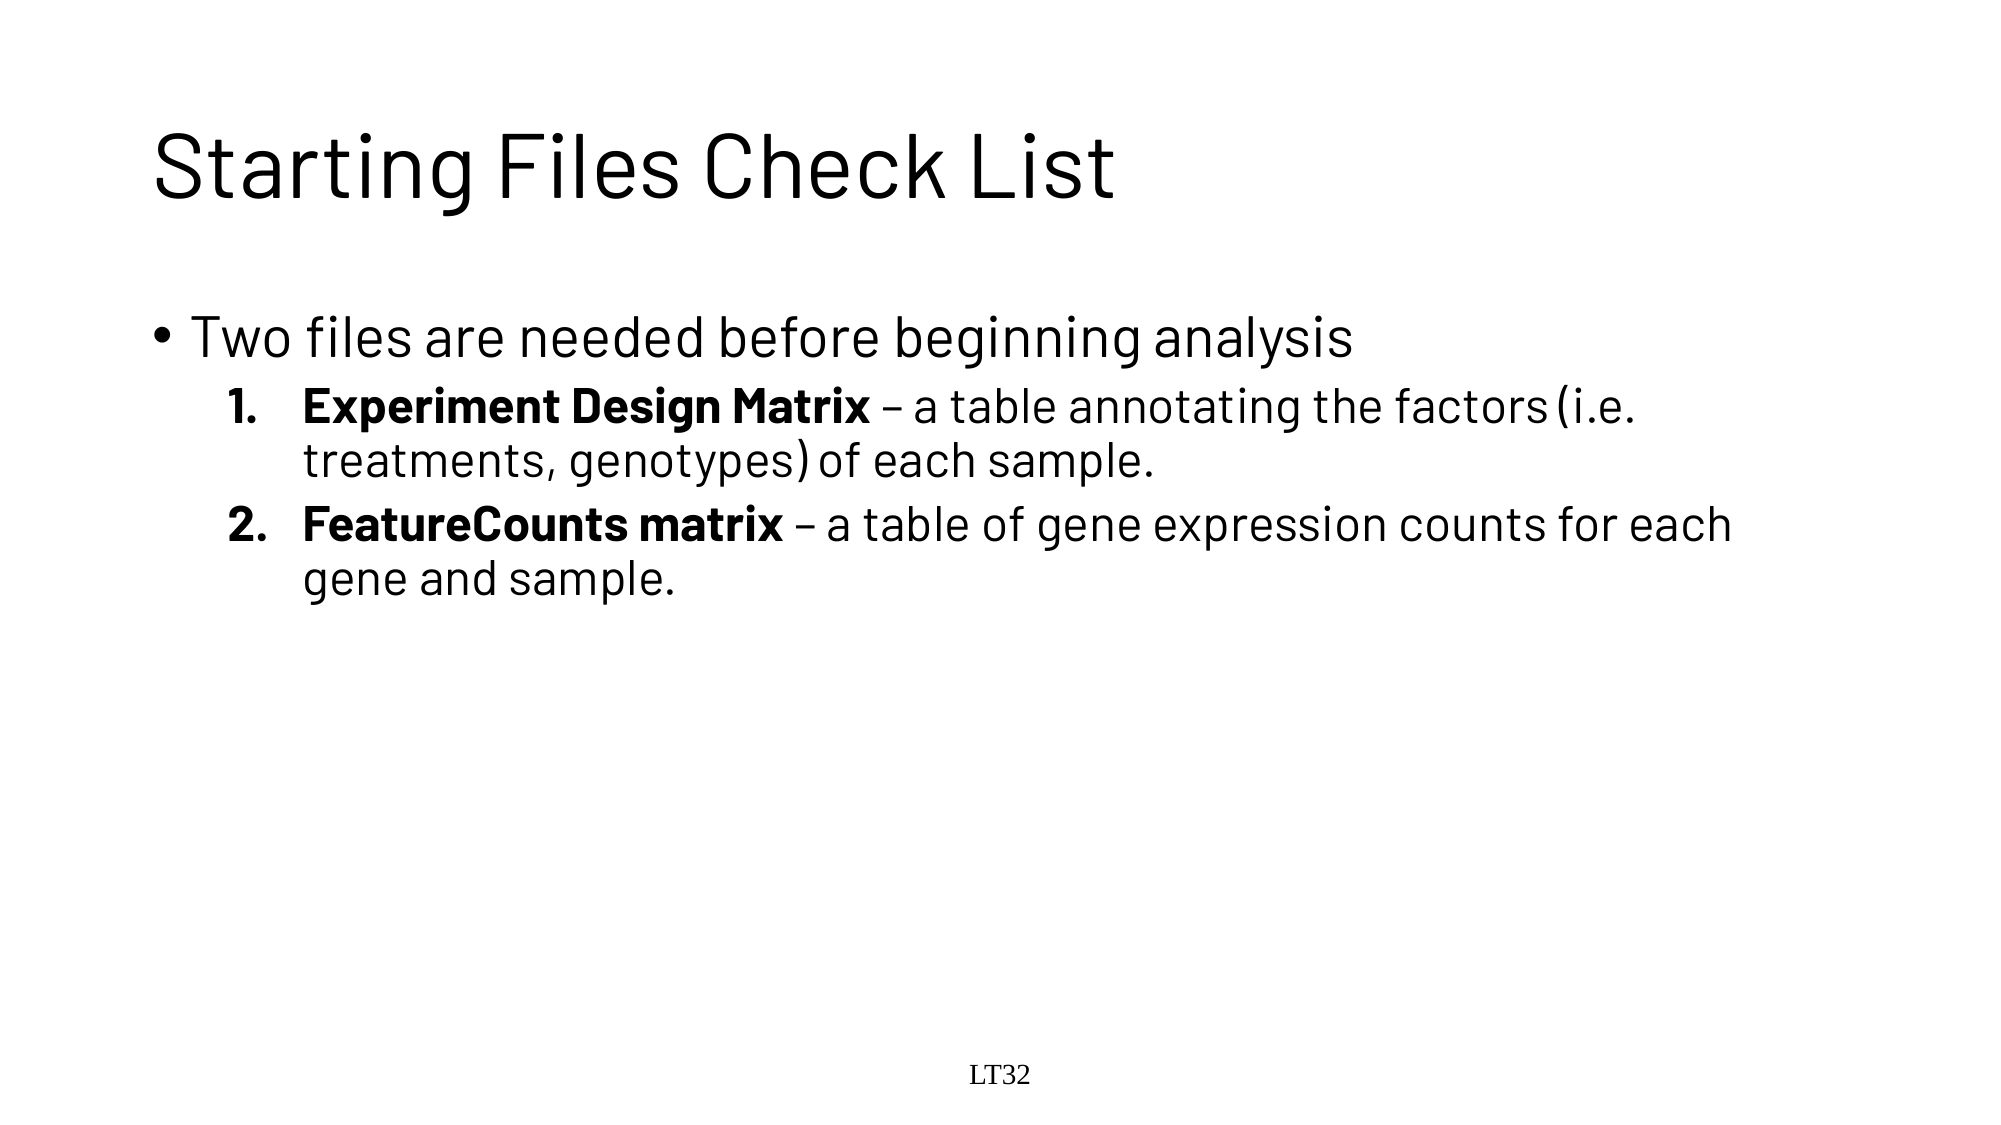

# Starting Files Check List
Two files are needed before beginning analysis
Experiment Design Matrix – a table annotating the factors (i.e. treatments, genotypes) of each sample.
FeatureCounts matrix – a table of gene expression counts for each gene and sample.
LT32